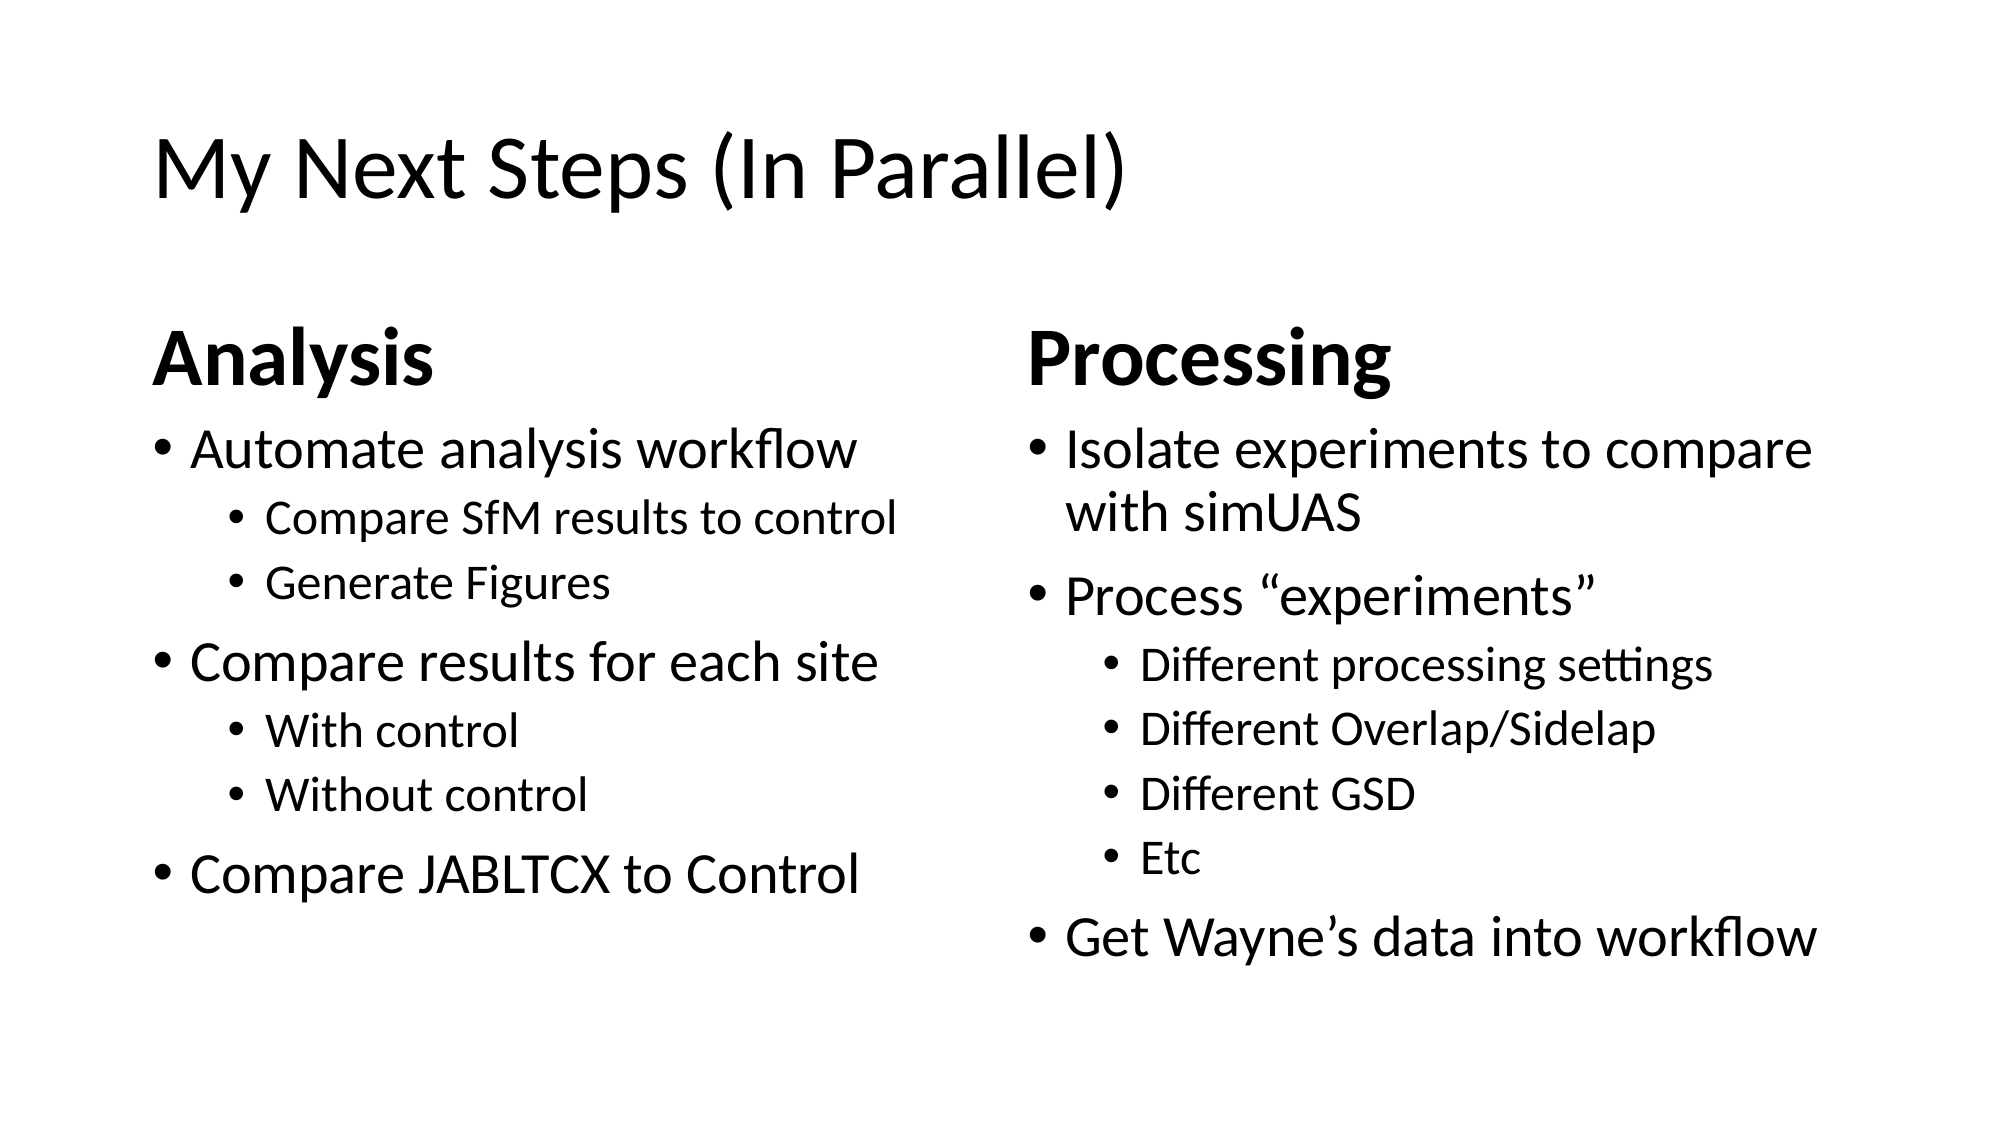

# My Next Steps (In Parallel)
Analysis
Processing
Automate analysis workflow
Compare SfM results to control
Generate Figures
Compare results for each site
With control
Without control
Compare JABLTCX to Control

Isolate experiments to compare with simUAS
Process “experiments”
Different processing settings
Different Overlap/Sidelap
Different GSD
Etc
Get Wayne’s data into workflow